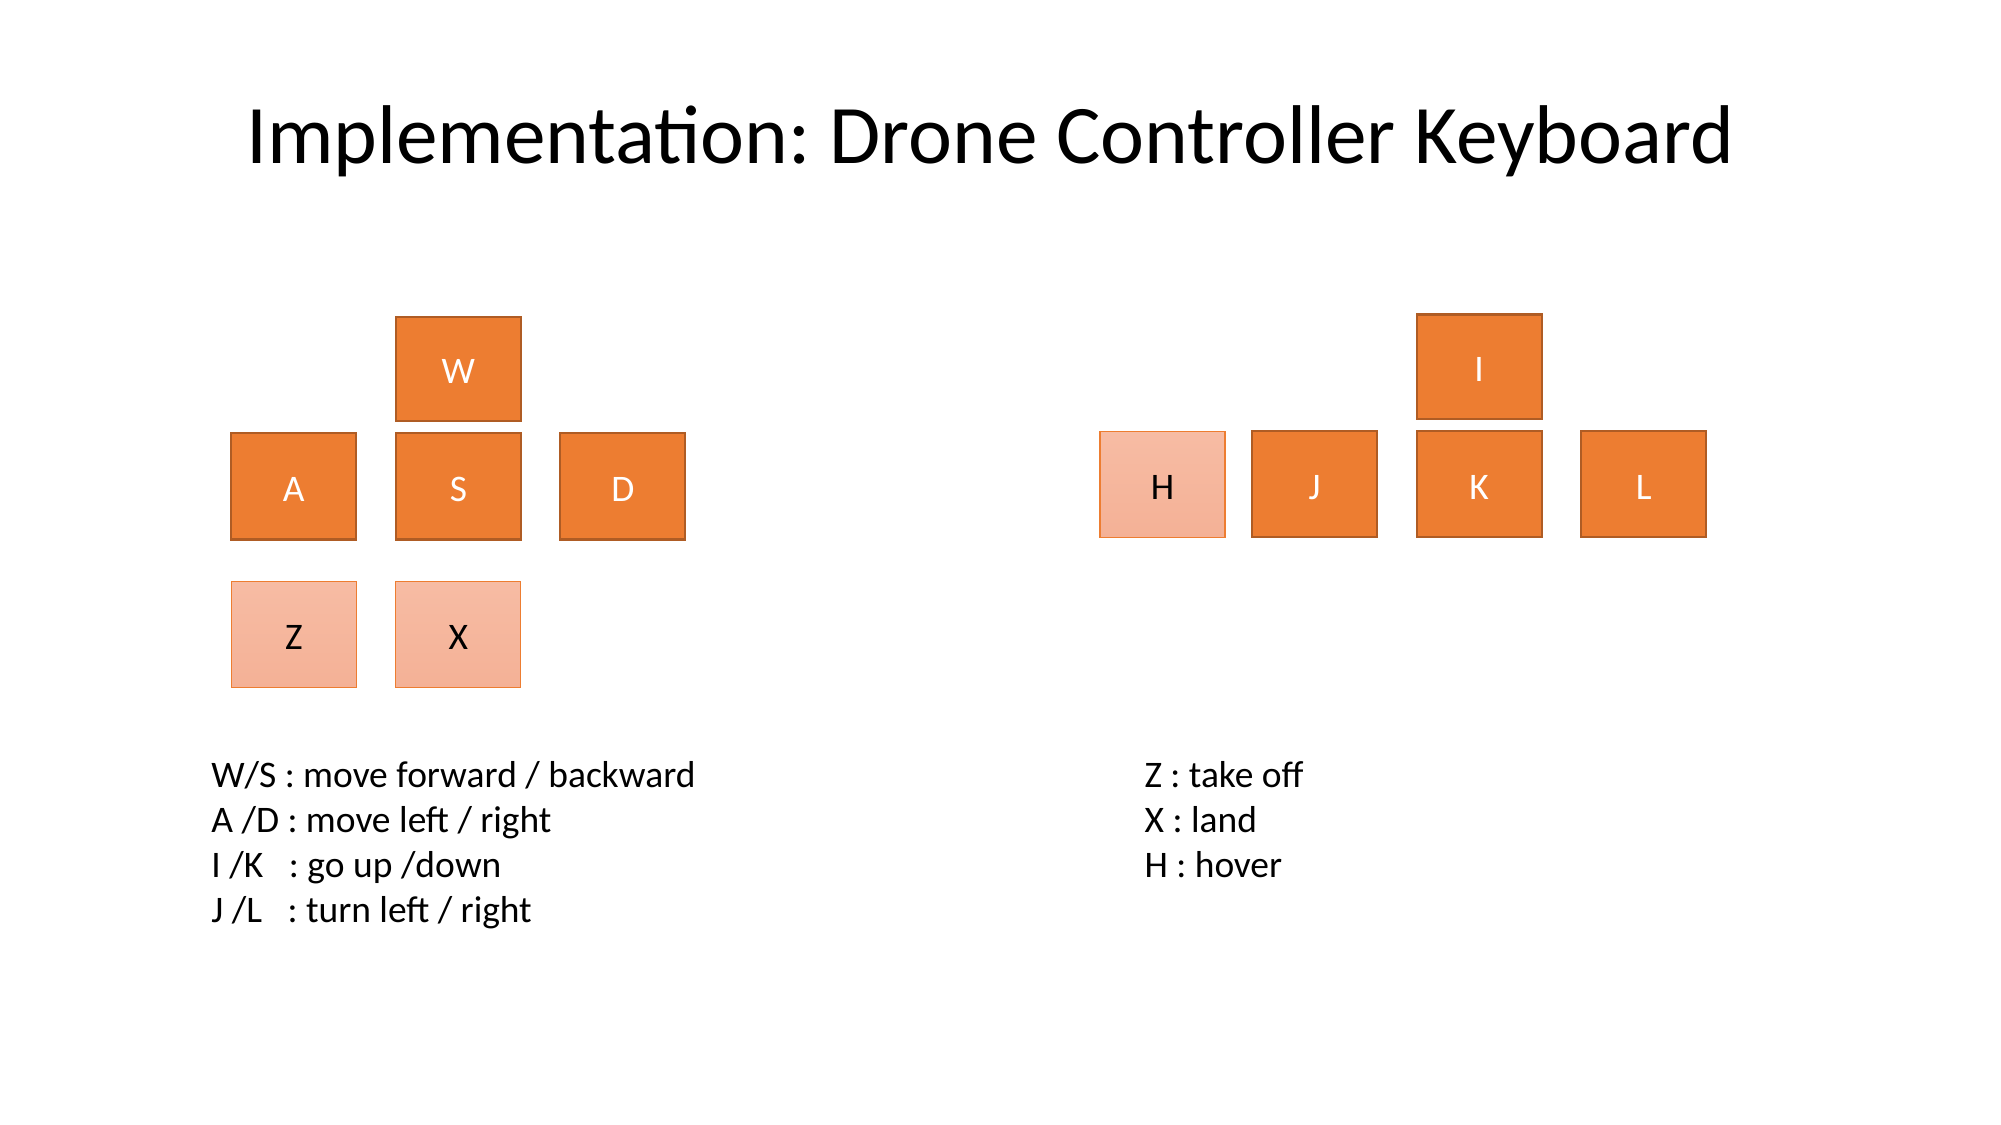

# Implementation: Drone Controller Keyboard
I
W
H
K
L
J
S
D
A
X
Z
Z : take off
X : land
H : hover
W/S : move forward / backward
A /D : move left / right
I /K   : go up /down
J /L   : turn left / right